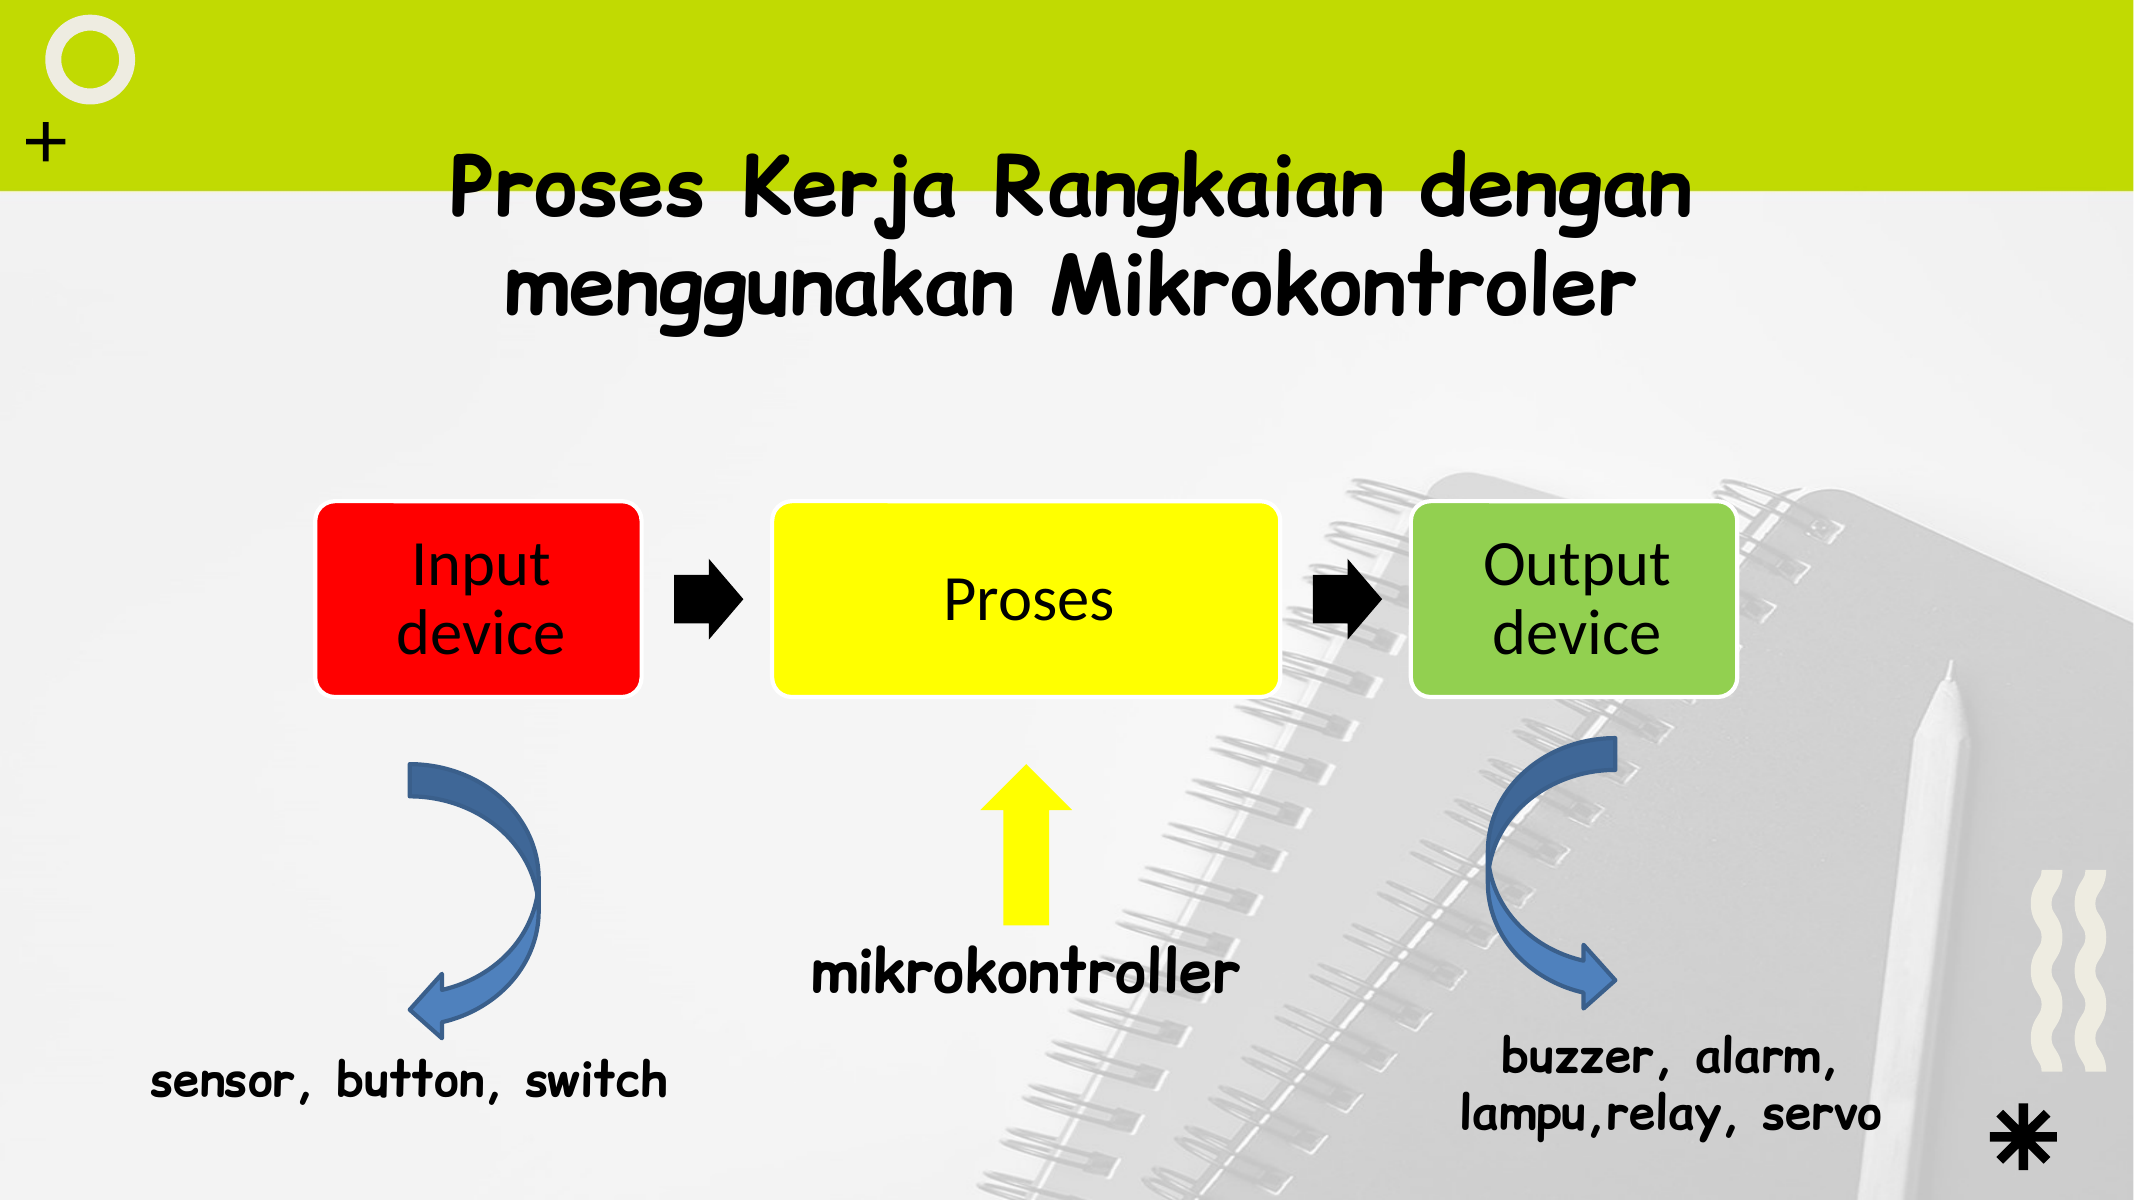

Proses Kerja Rangkaian dengan menggunakan Mikrokontroler
Input device

Proses

Output device

mikrokontroller
buzzer, alarm, lampu,relay, servo
sensor, button, switch